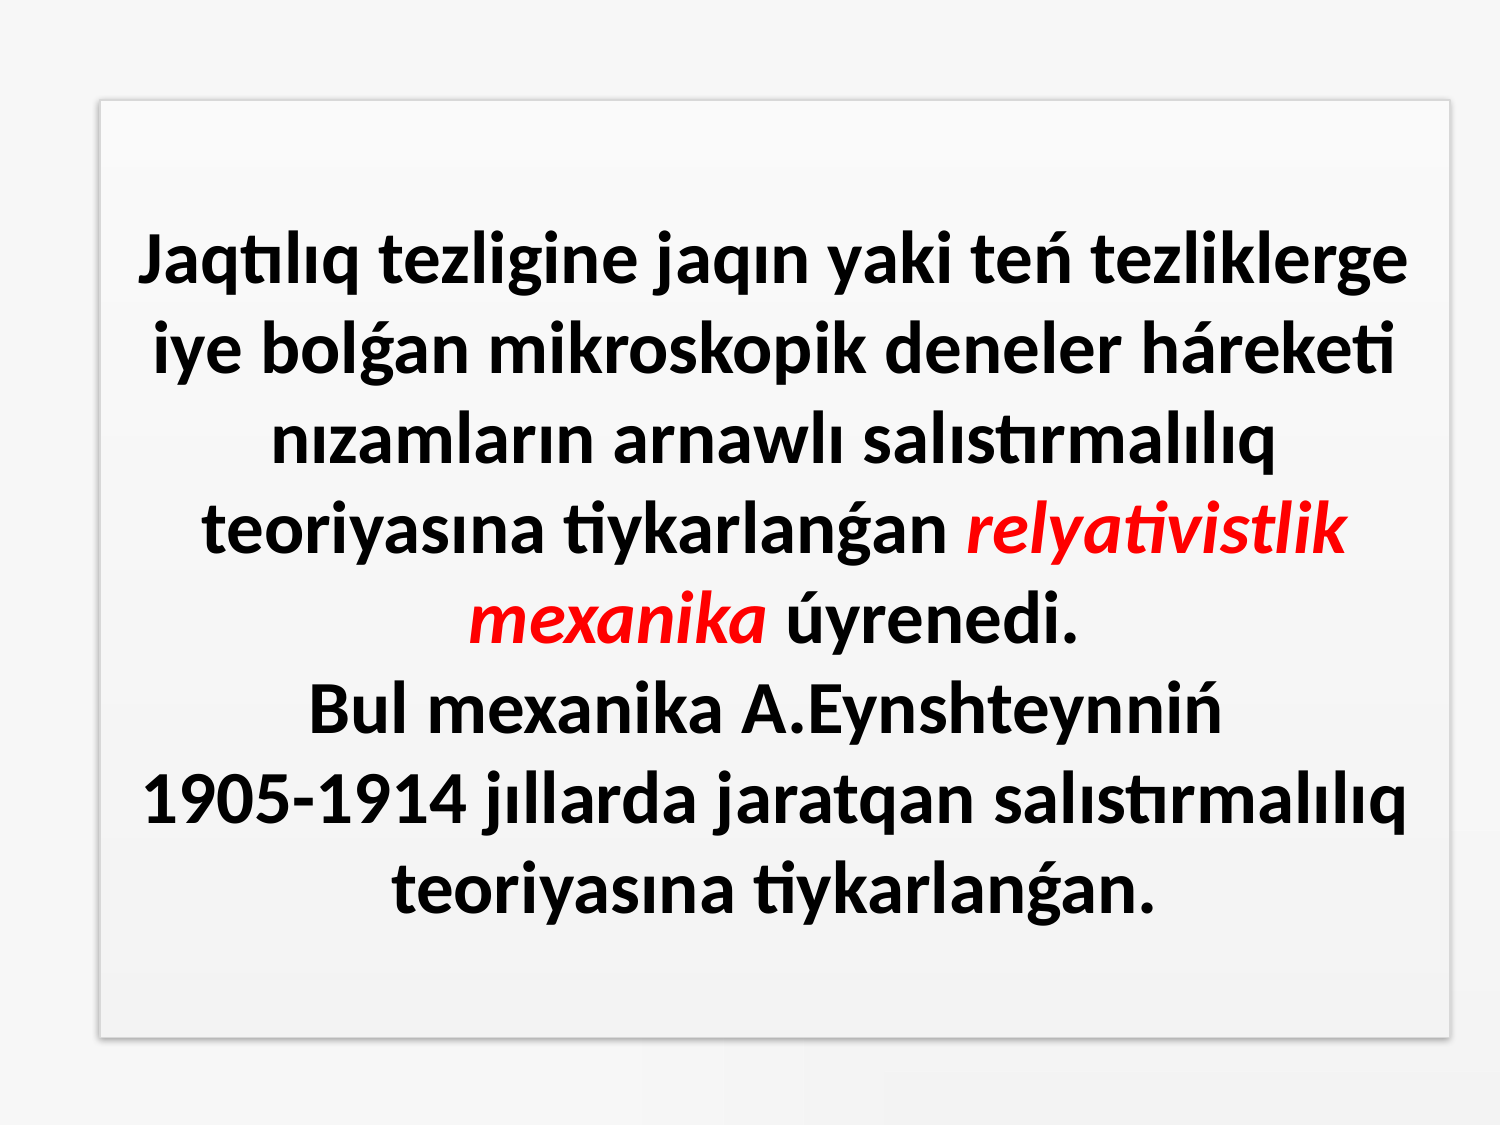

# Jaqtılıq tezligine jaqın yaki teń tezliklerge iye bolǵan mikroskopik deneler háreketi nızamların arnawlı salıstırmalılıq teoriyasına tiykarlanǵan rеlyativistlik mexanika úyrenedi. Bul mexanika А.Eynshteynniń 1905-1914 jıllarda jaratqan salıstırmalılıq teoriyasına tiykarlanǵan.